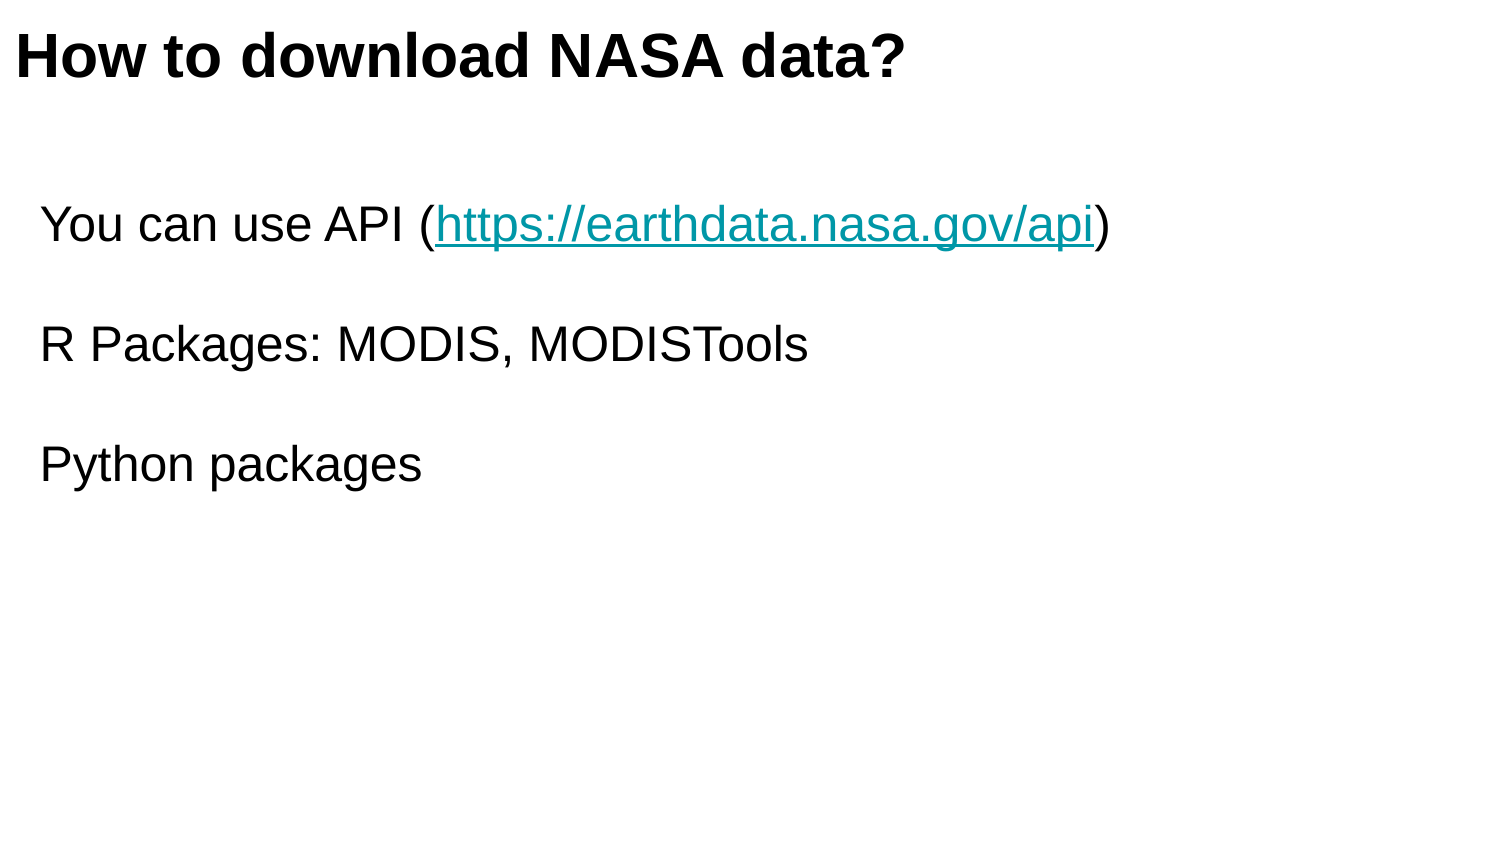

How to download NASA data?

You can use API (https://earthdata.nasa.gov/api)

R Packages: MODIS, MODISTools

Python packages